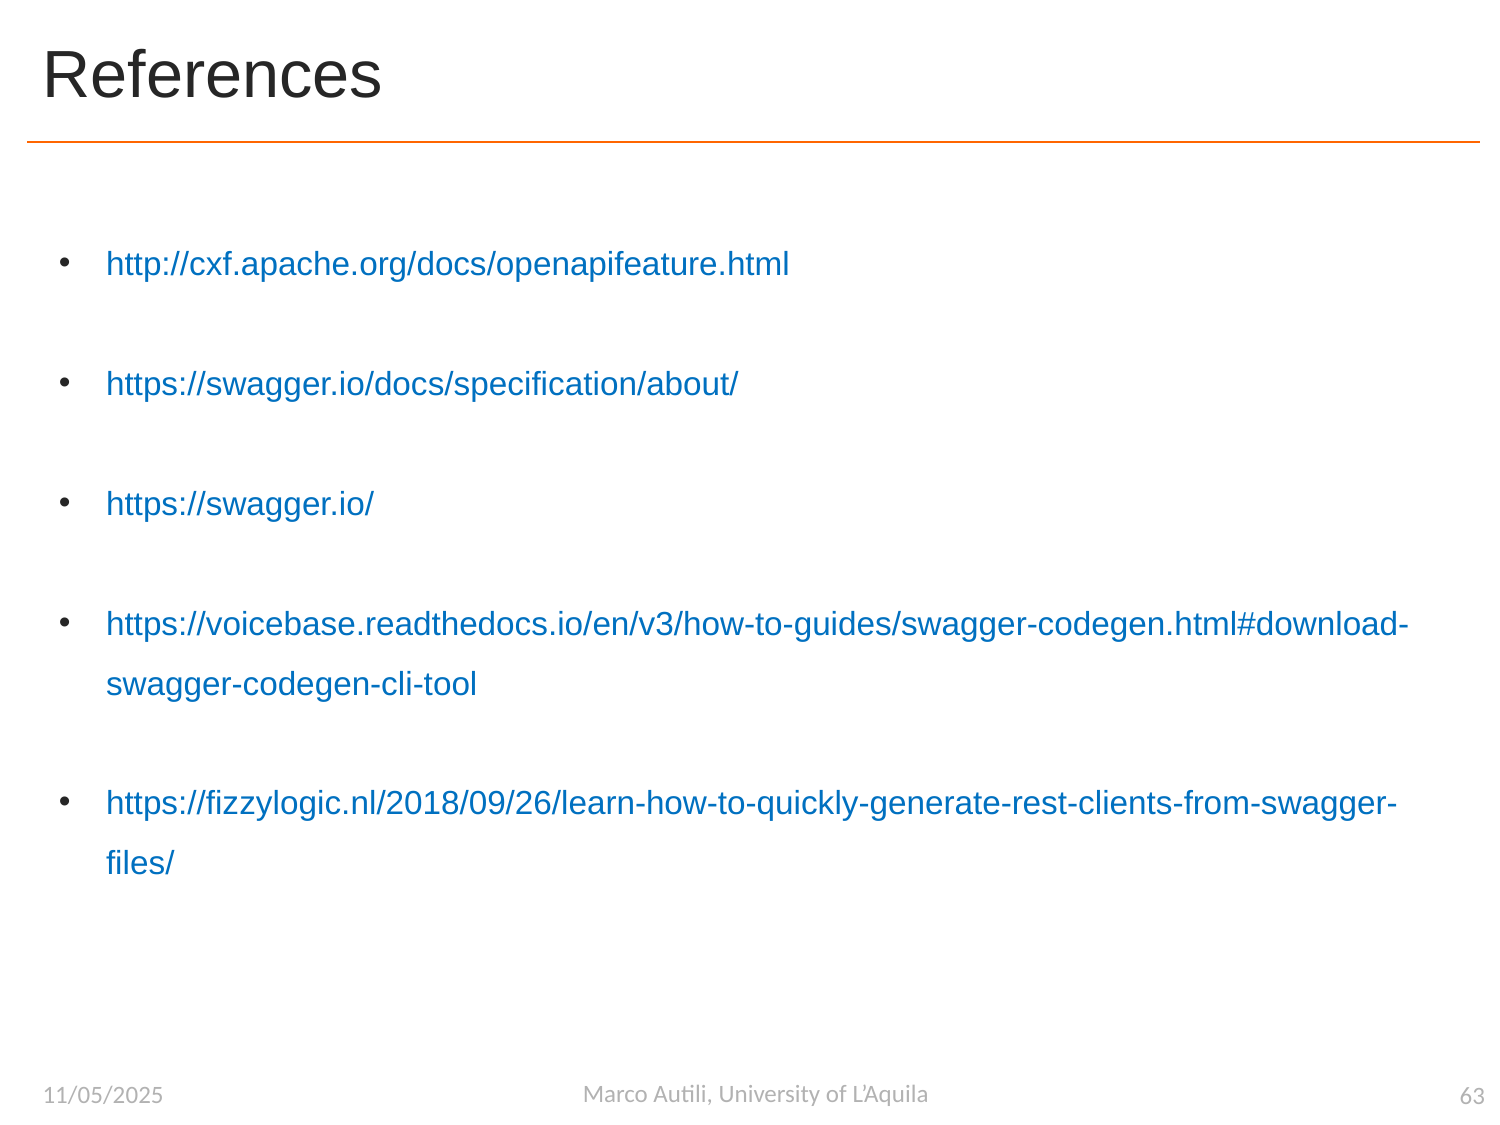

# References

http://cxf.apache.org/docs/openapifeature.html

https://swagger.io/docs/specification/about/

https://swagger.io/

https://voicebase.readthedocs.io/en/v3/how-to-guides/swagger-codegen.html#download-swagger-codegen-cli-tool

https://fizzylogic.nl/2018/09/26/learn-how-to-quickly-generate-rest-clients-from-swagger-files/
Marco Autili, University of L’Aquila
11/05/2025
63